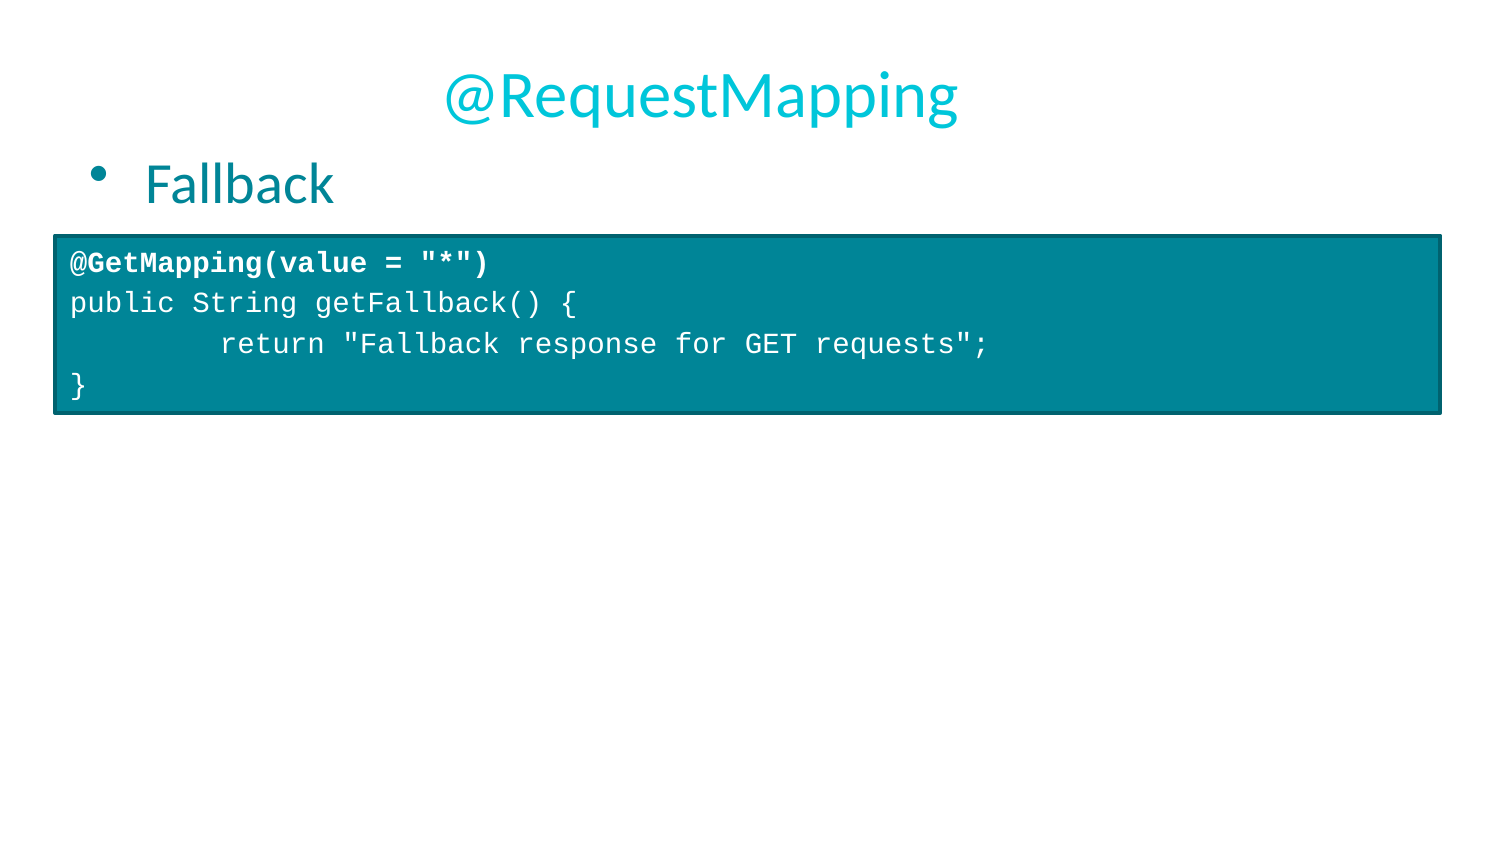

# @RequestMapping
Fallback
@GetMapping(value = "*")
public String getFallback() {
	return "Fallback response for GET requests";
}